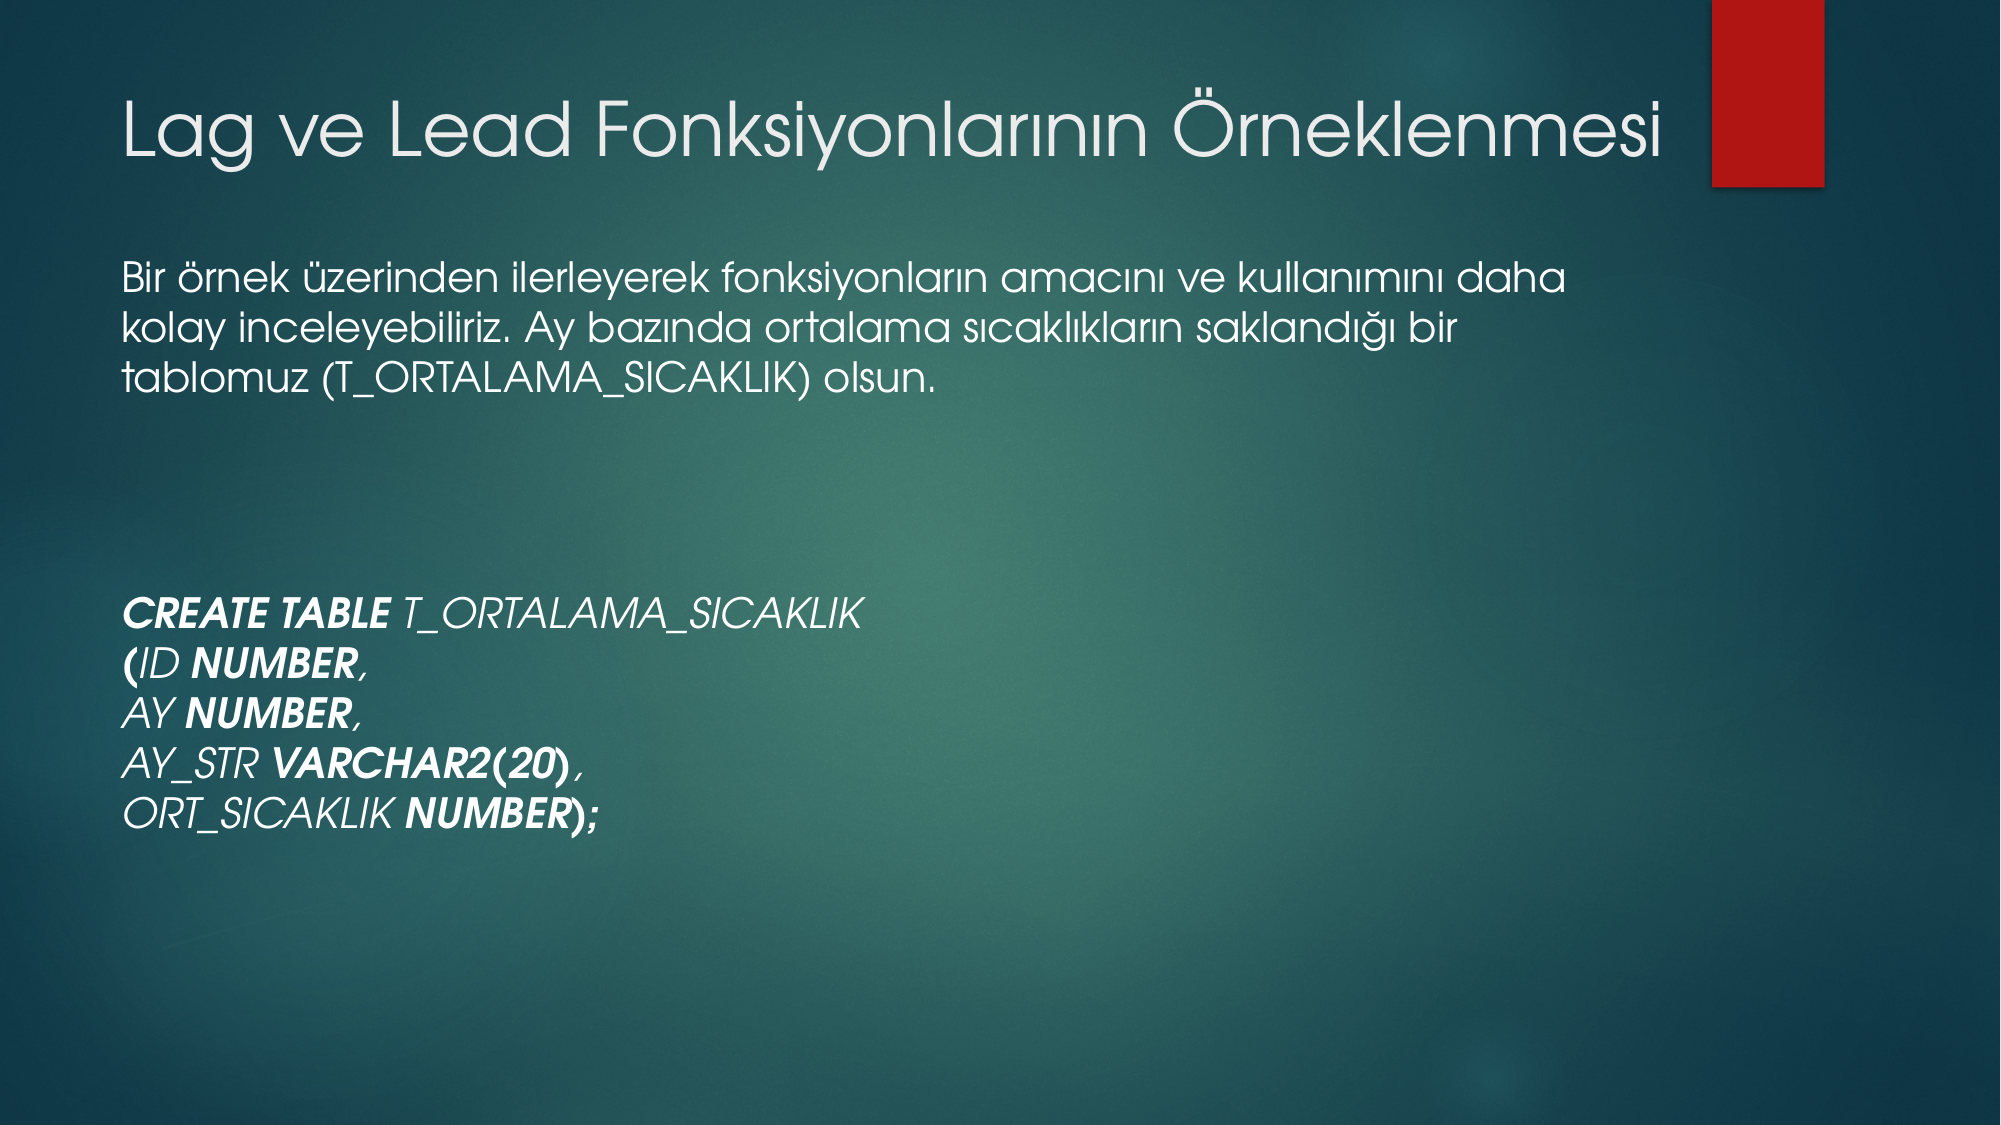

# Lag ve Lead Fonksiyonlarının Örneklenmesi
Bir örnek üzerinden ilerleyerek fonksiyonların amacını ve kullanımını daha kolay inceleyebiliriz. Ay bazında ortalama sıcaklıkların saklandığı bir tablomuz (T_ORTALAMA_SICAKLIK) olsun.

CREATE TABLE T_ORTALAMA_SICAKLIK
(ID NUMBER,
AY NUMBER,
AY_STR VARCHAR2(20),
ORT_SICAKLIK NUMBER);